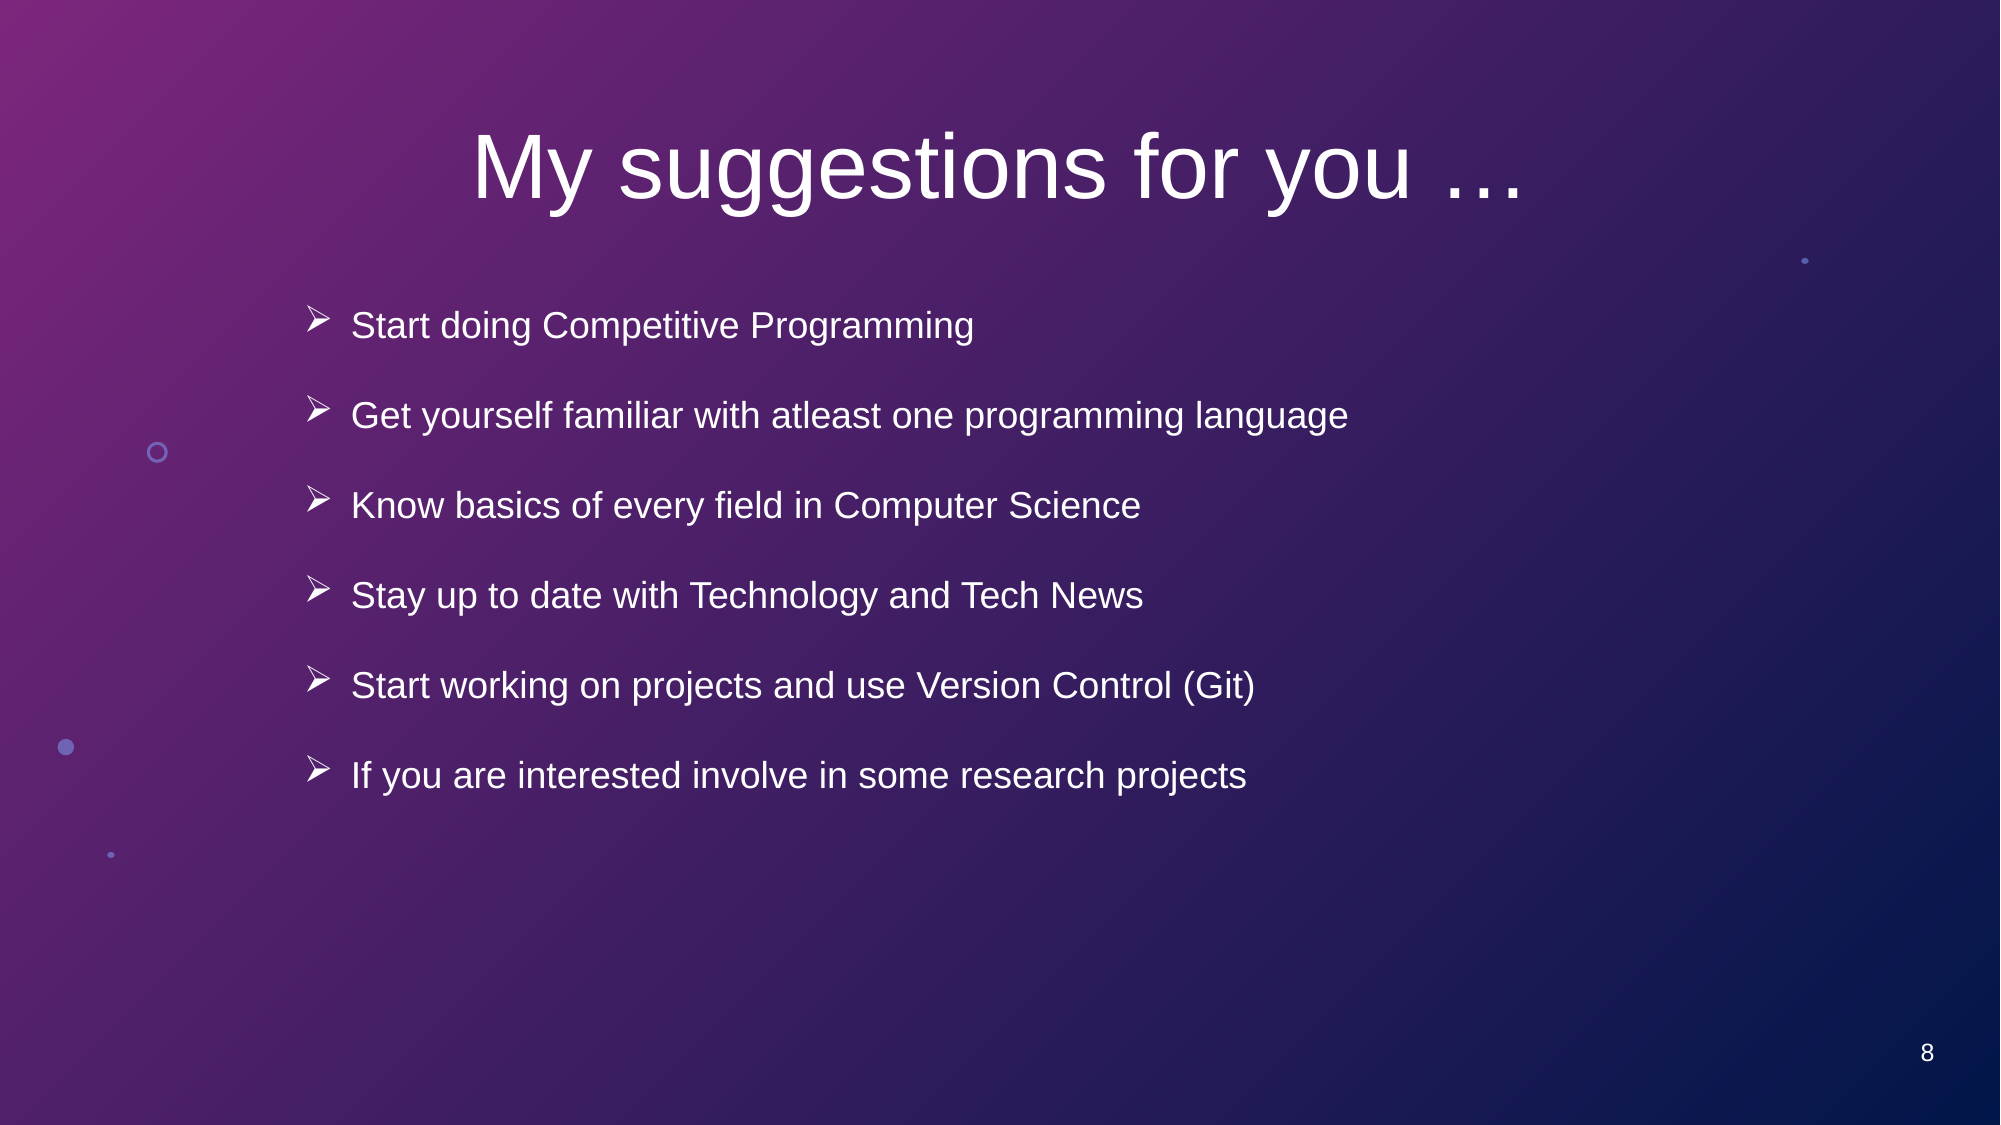

# My suggestions for you …
Start doing Competitive Programming

Get yourself familiar with atleast one programming language

Know basics of every field in Computer Science

Stay up to date with Technology and Tech News

Start working on projects and use Version Control (Git)

If you are interested involve in some research projects

8